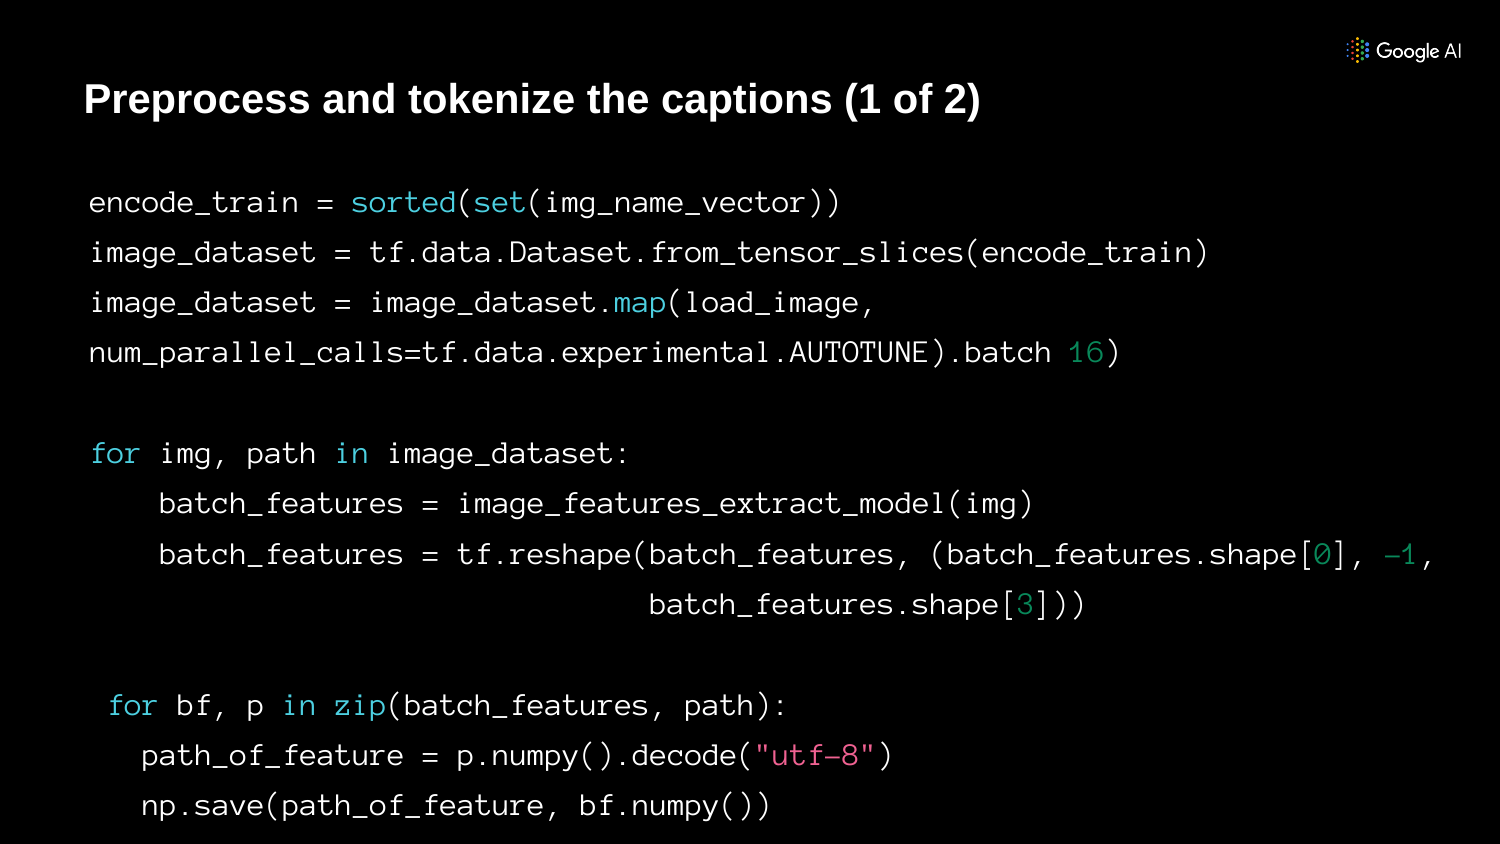

# Preprocess and tokenize the captions (1 of 2)
encode_train = sorted(set(img_name_vector))
image_dataset = tf.data.Dataset.from_tensor_slices(encode_train)
image_dataset = image_dataset.map(load_image, num_parallel_calls=tf.data.experimental.AUTOTUNE).batch(16)

for img, path in image_dataset:
    batch_features = image_features_extract_model(img)
    batch_features = tf.reshape(batch_features, (batch_features.shape[0], -1,
                                batch_features.shape[3]))

 for bf, p in zip(batch_features, path):
   path_of_feature = p.numpy().decode("utf-8")
   np.save(path_of_feature, bf.numpy())